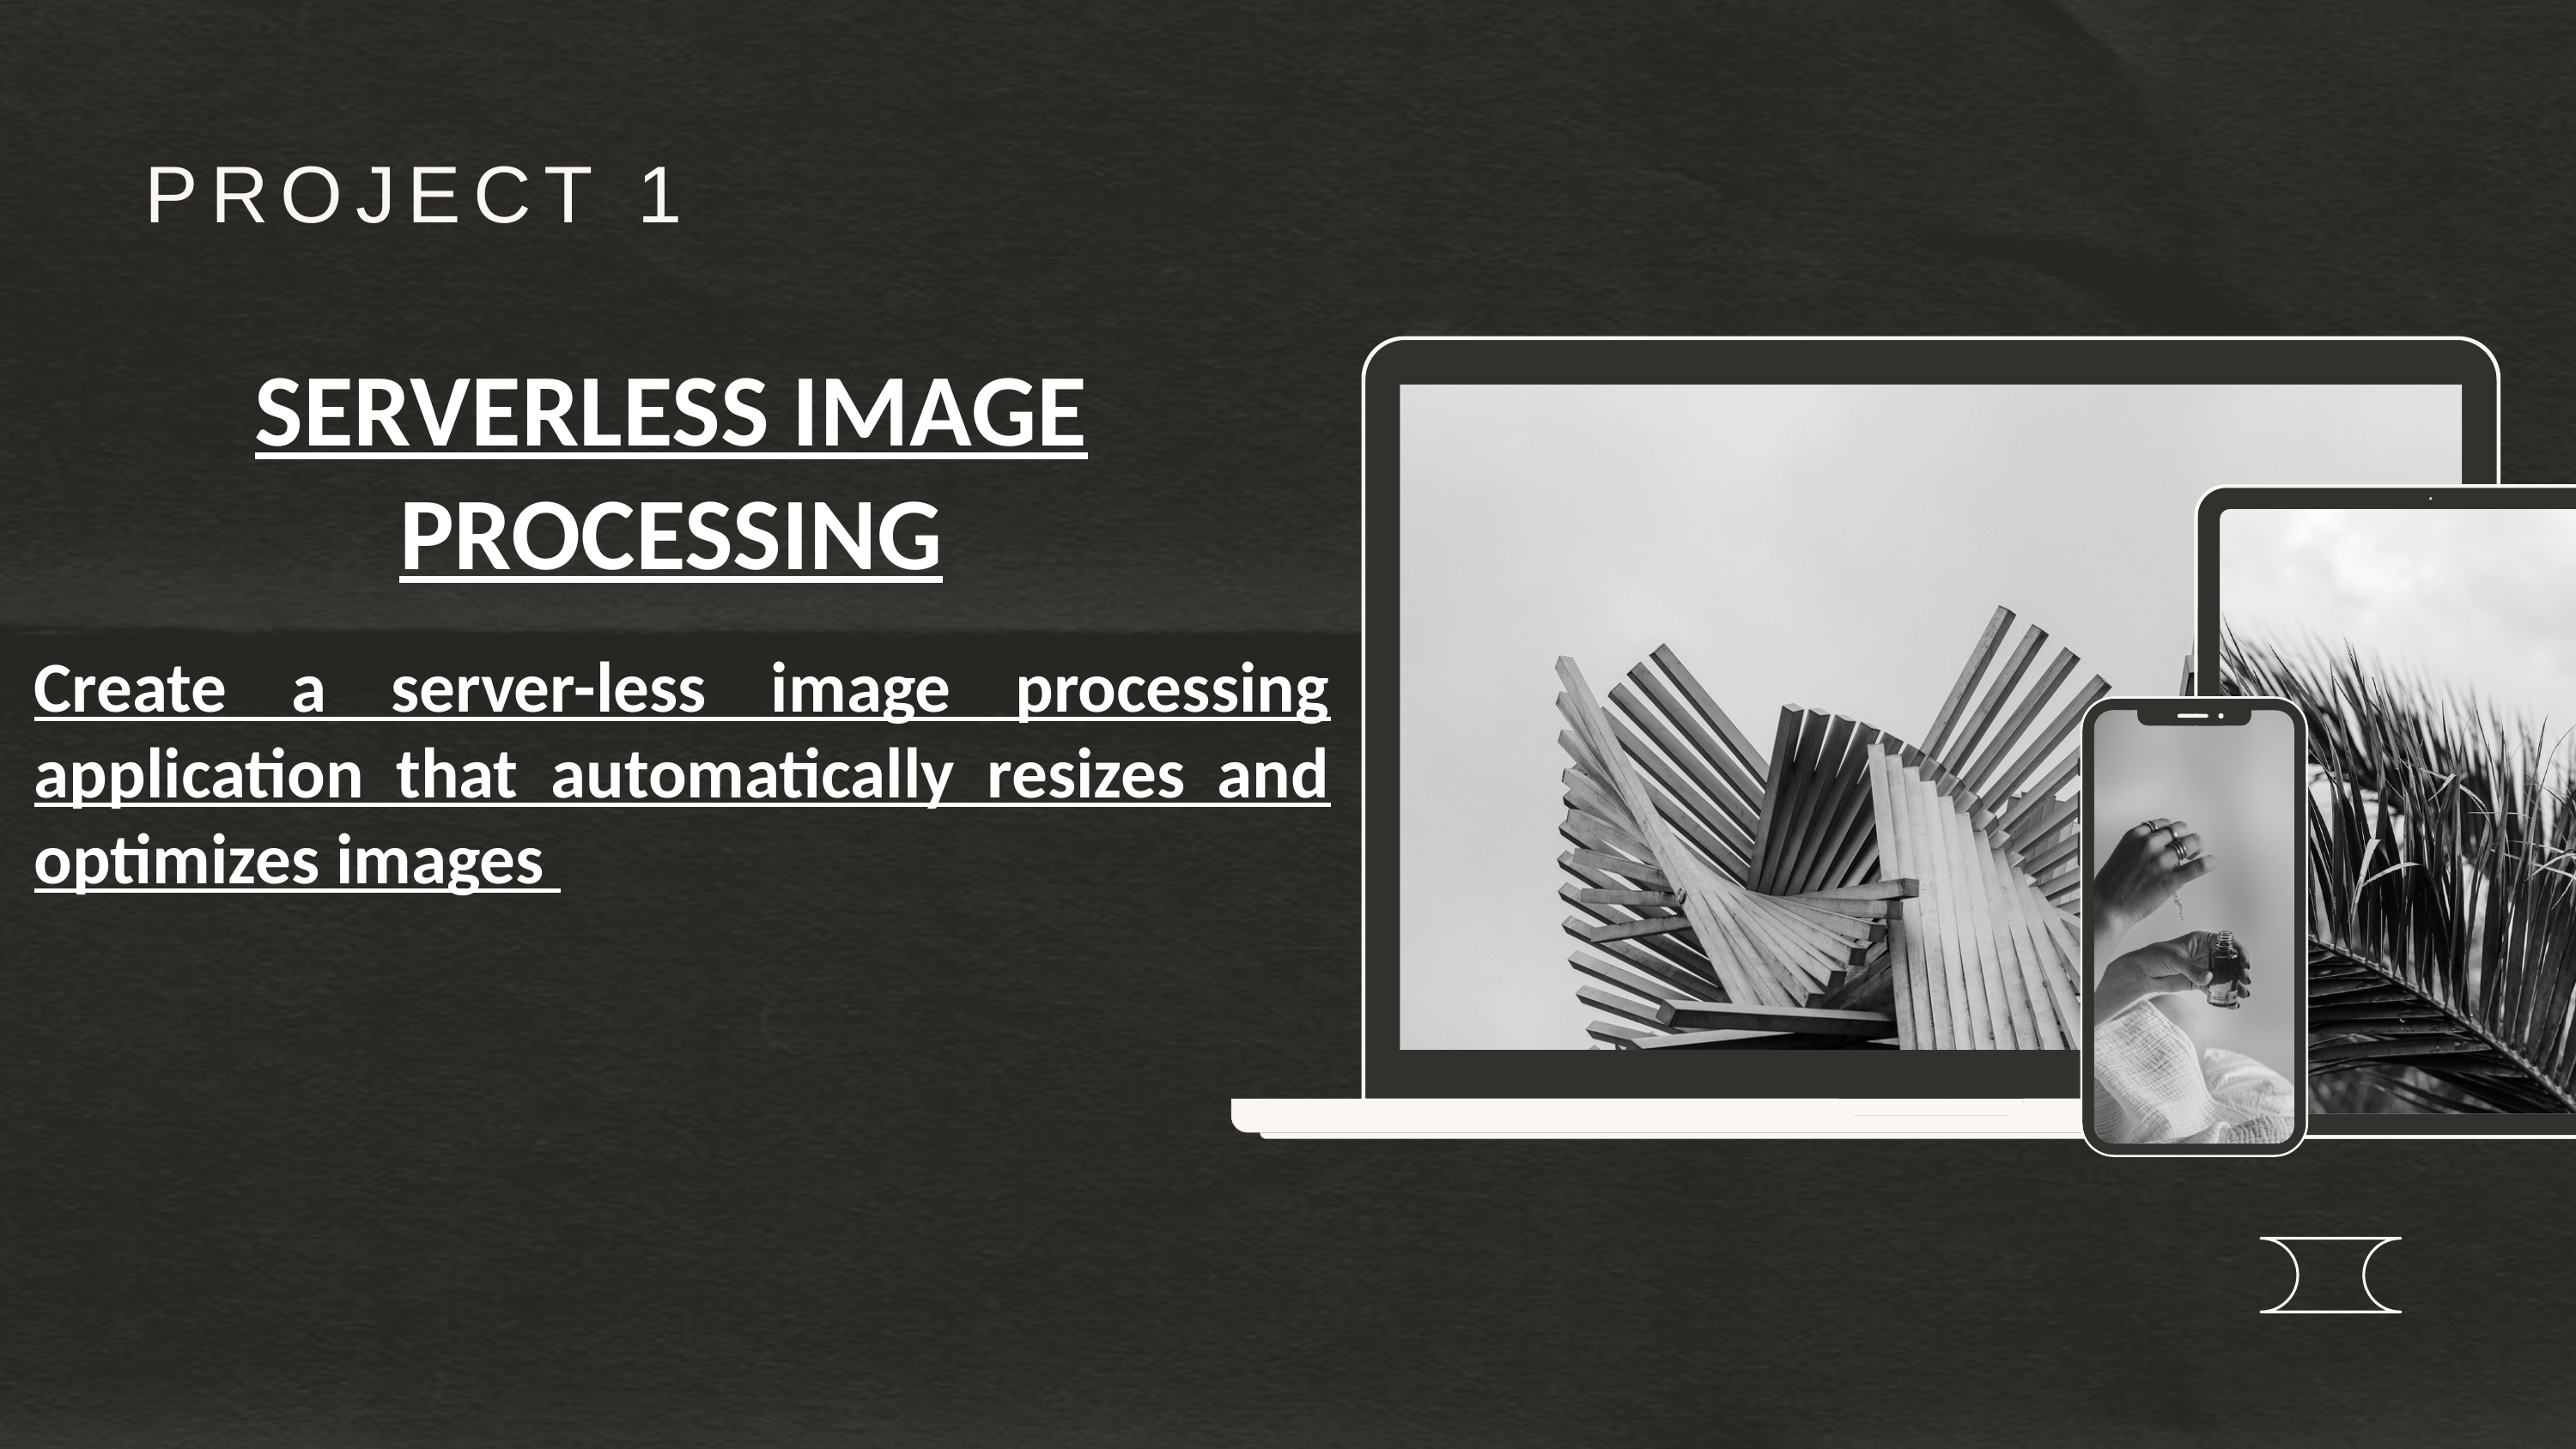

PROJECT 1
# SERVERLESS IMAGE PROCESSING

Create a server-less image processing application that automatically resizes and optimizes images